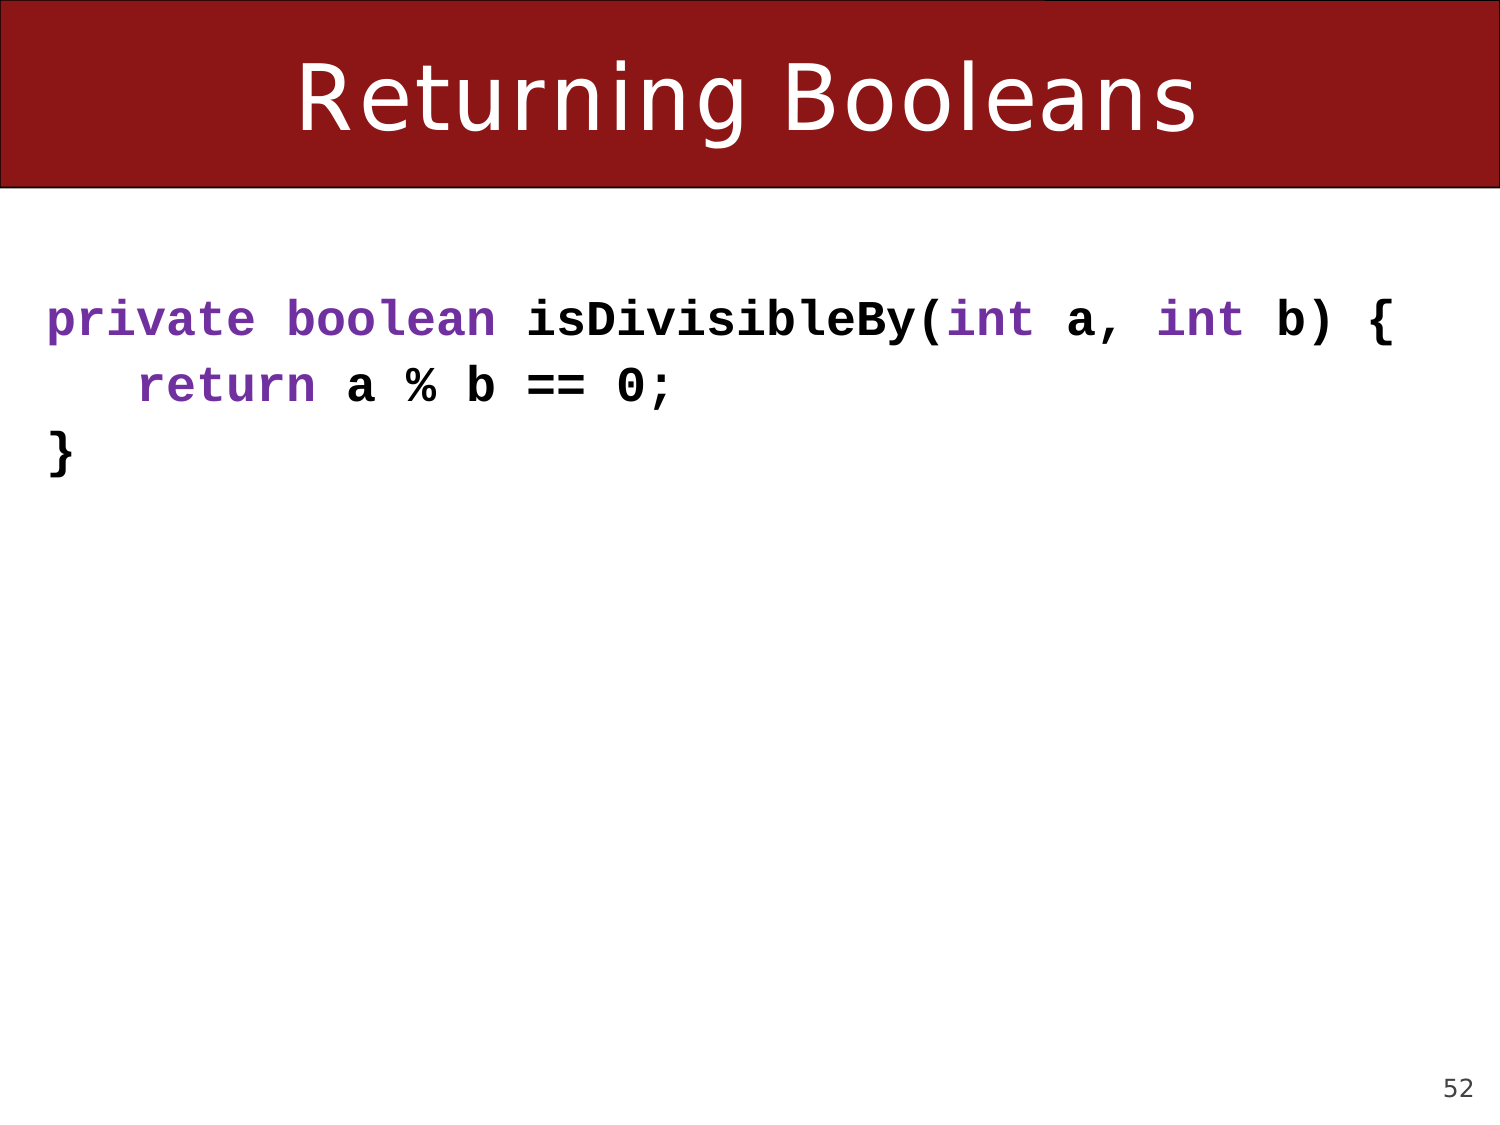

# Returning Booleans

private boolean isDivisibleBy(int a, int b) {
   return a % b == 0;
}